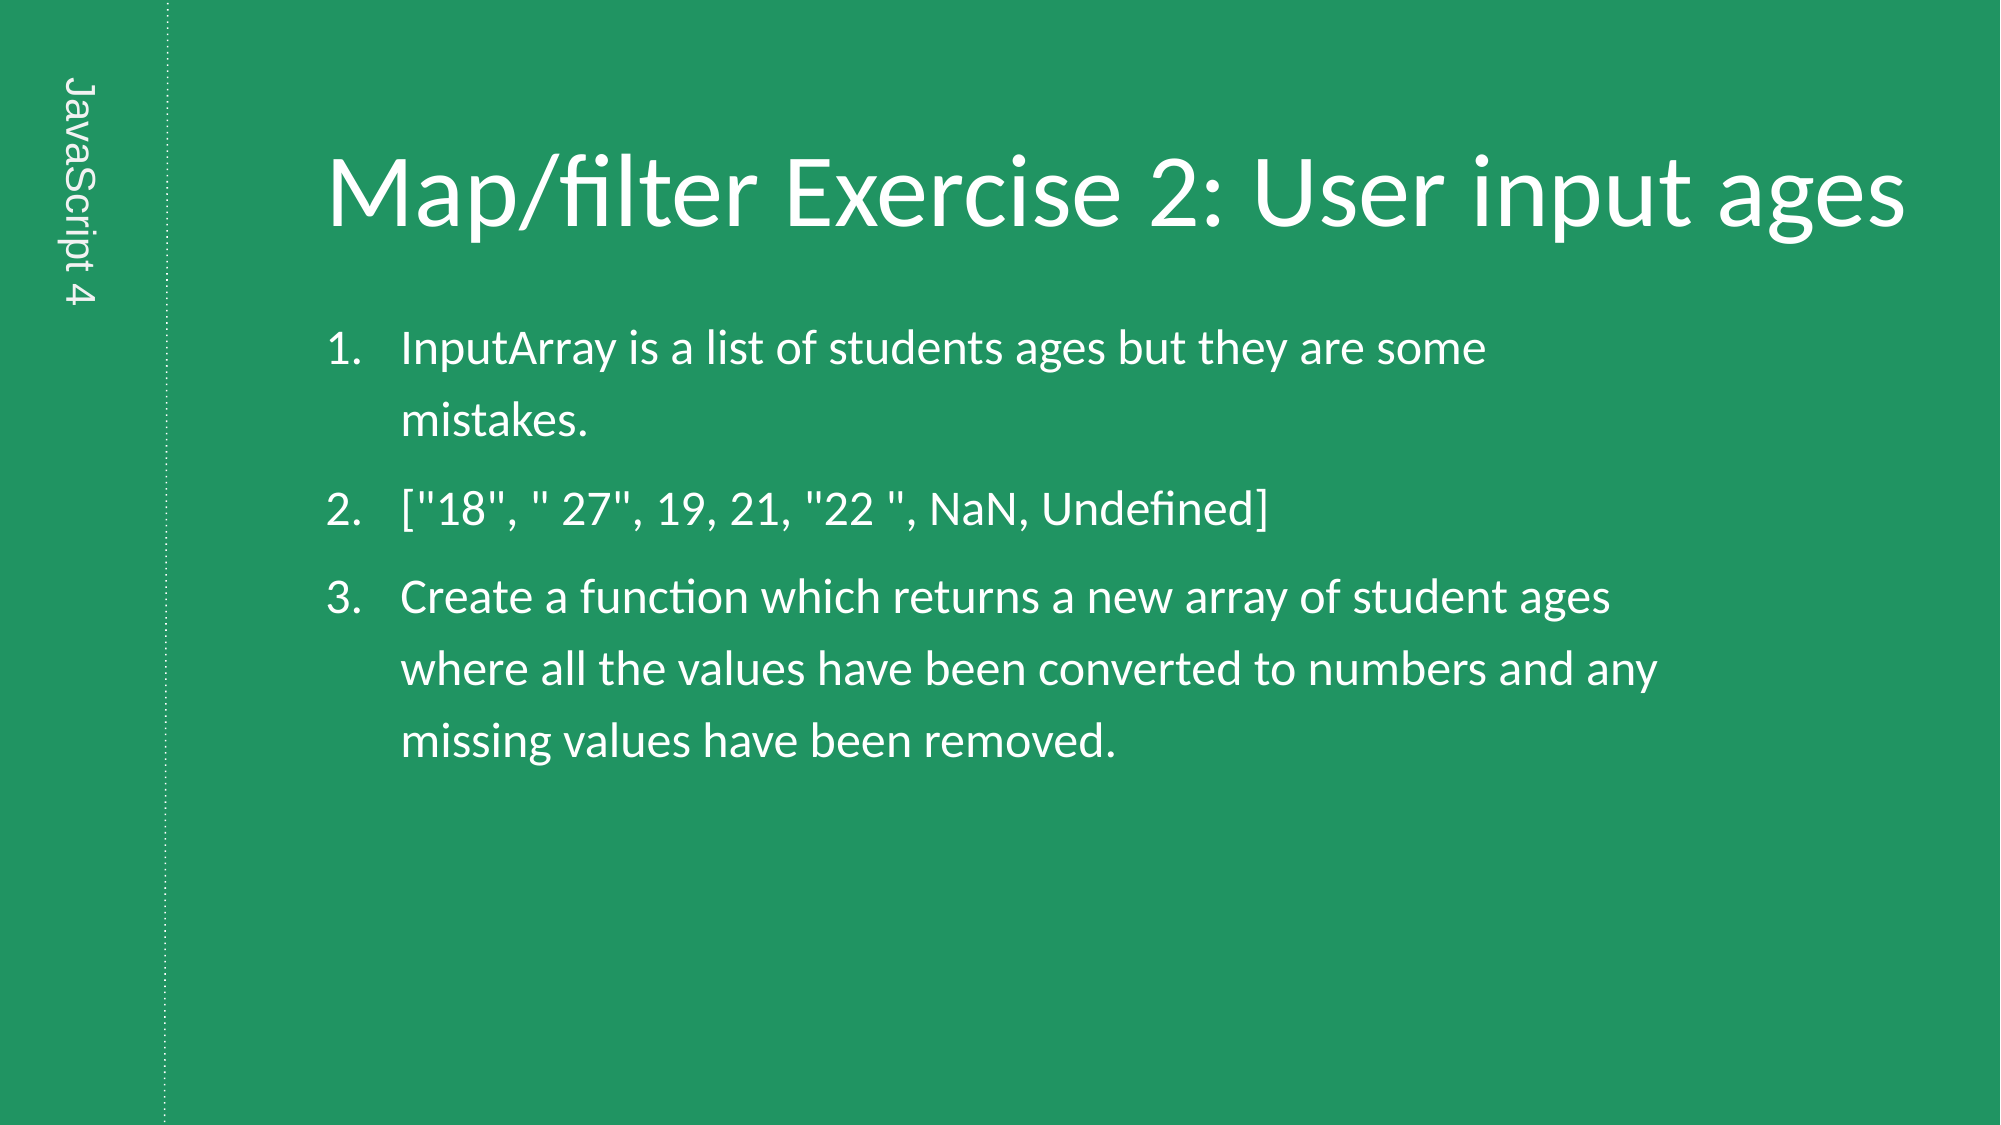

# Map/filter Exercise 2: User input ages
InputArray is a list of students ages but they are some mistakes.
["18", " 27", 19, 21, "22 ", NaN, Undefined]
Create a function which returns a new array of student ages where all the values have been converted to numbers and any missing values have been removed.